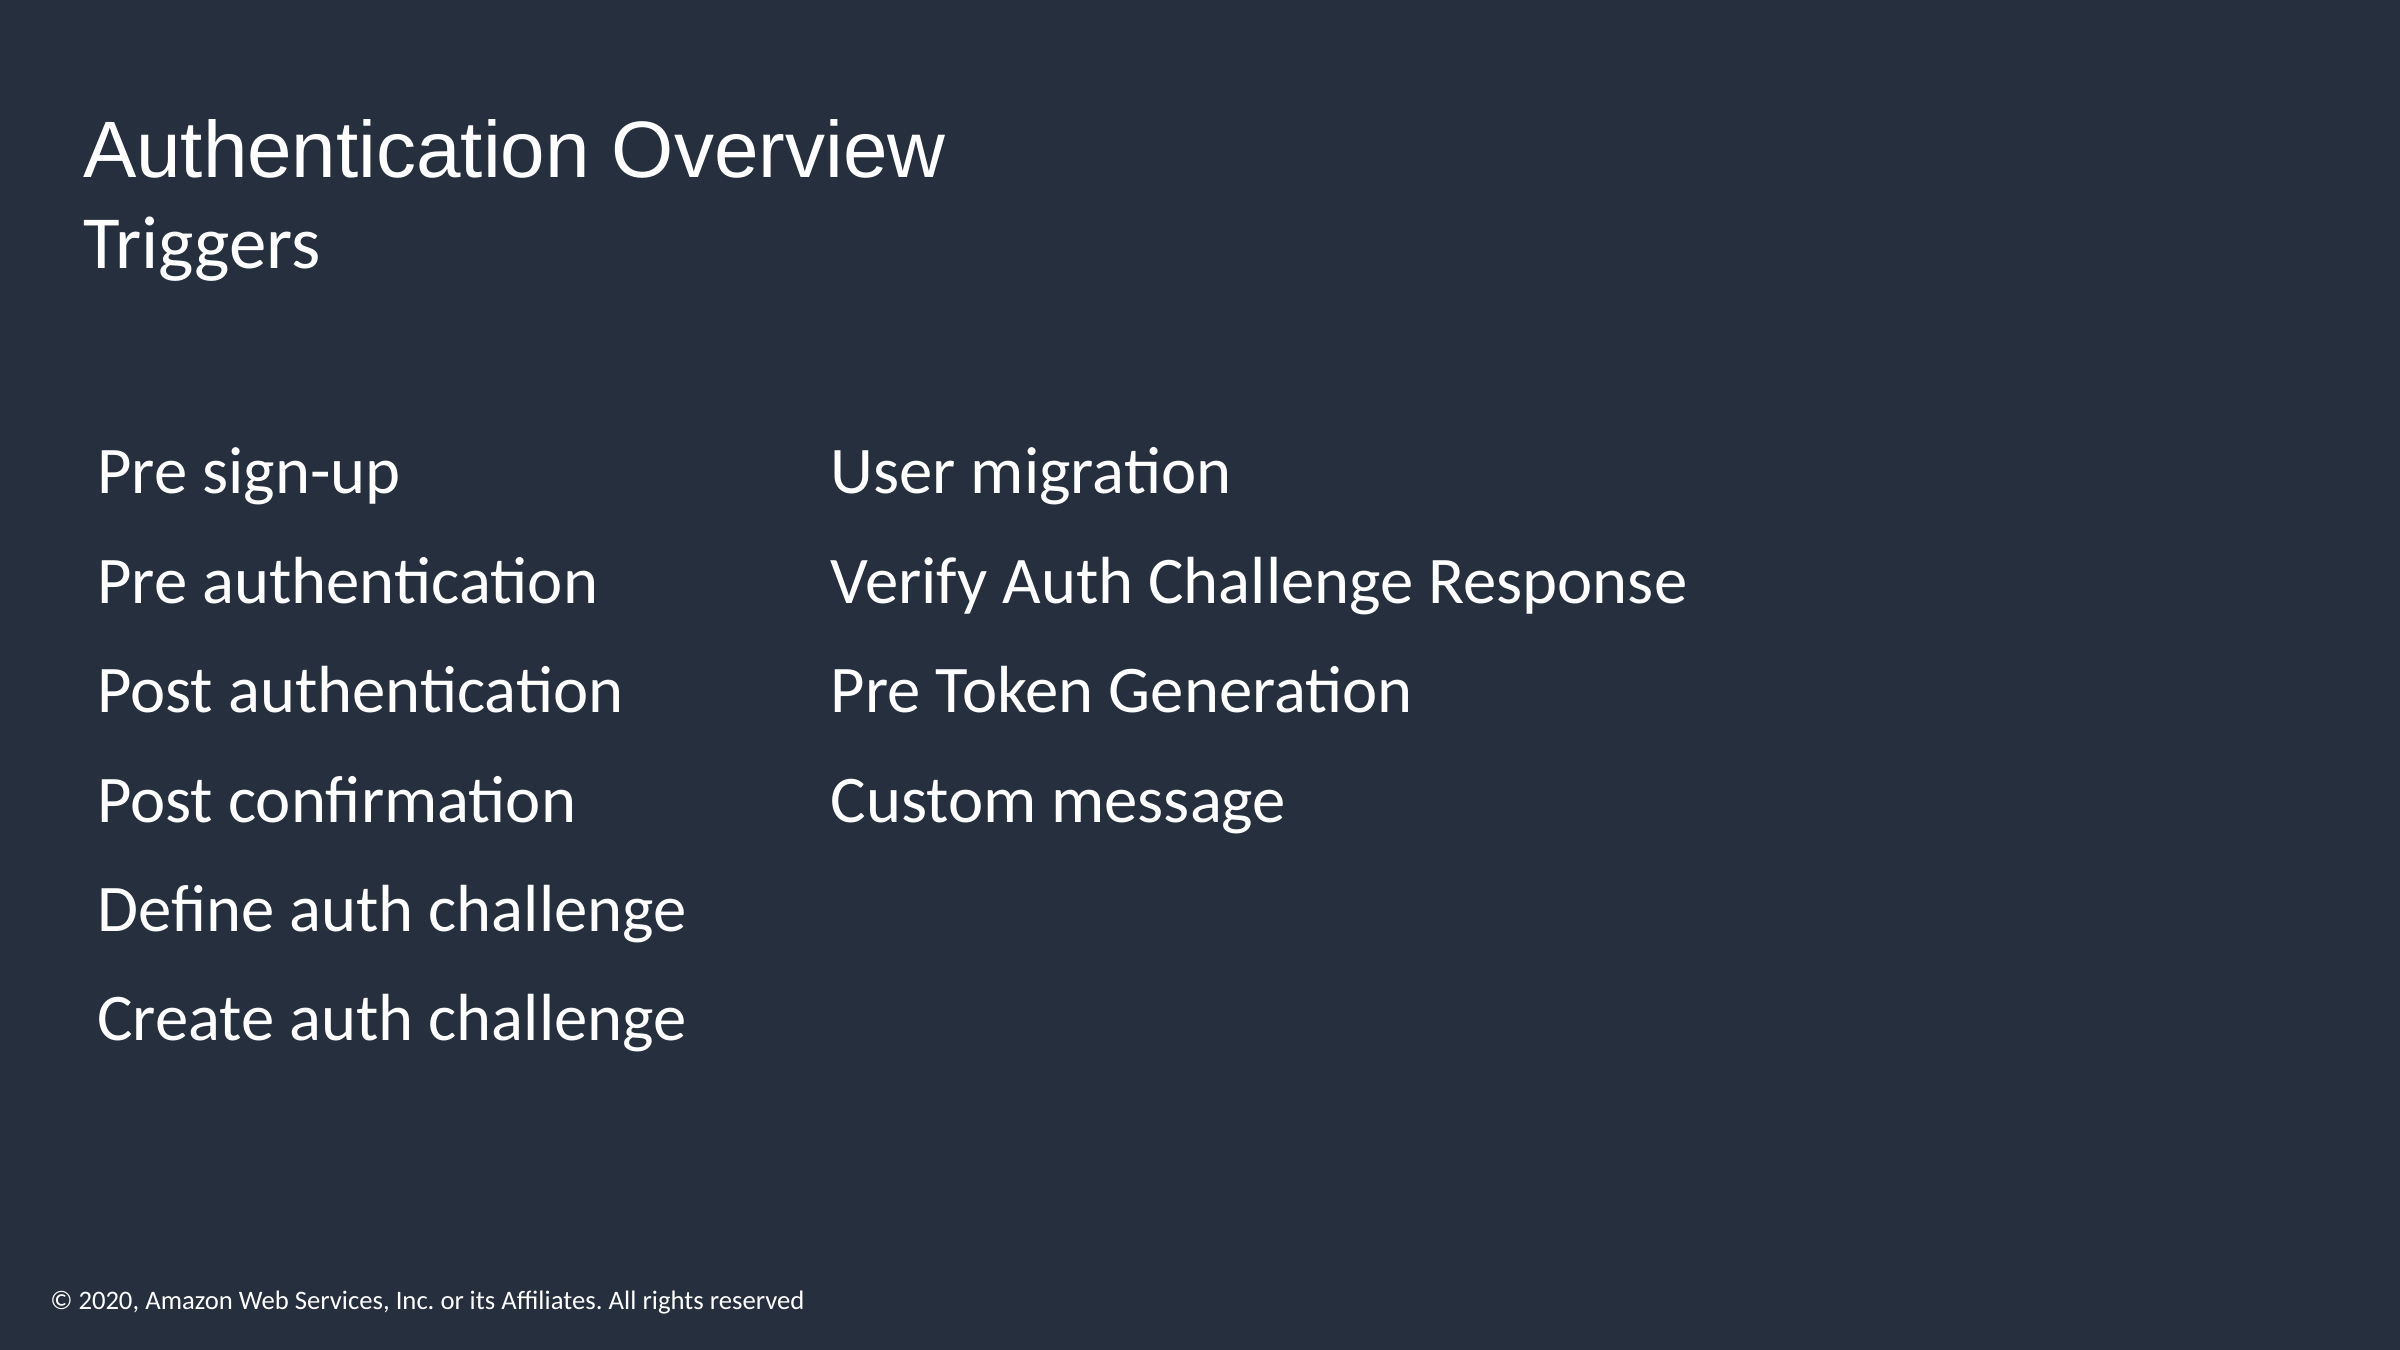

# Authentication Overview
Triggers
User migration
Verify Auth Challenge Response
Pre Token Generation
Custom message
Pre sign-up
Pre authentication
Post authentication
Post confirmation
Define auth challenge
Create auth challenge